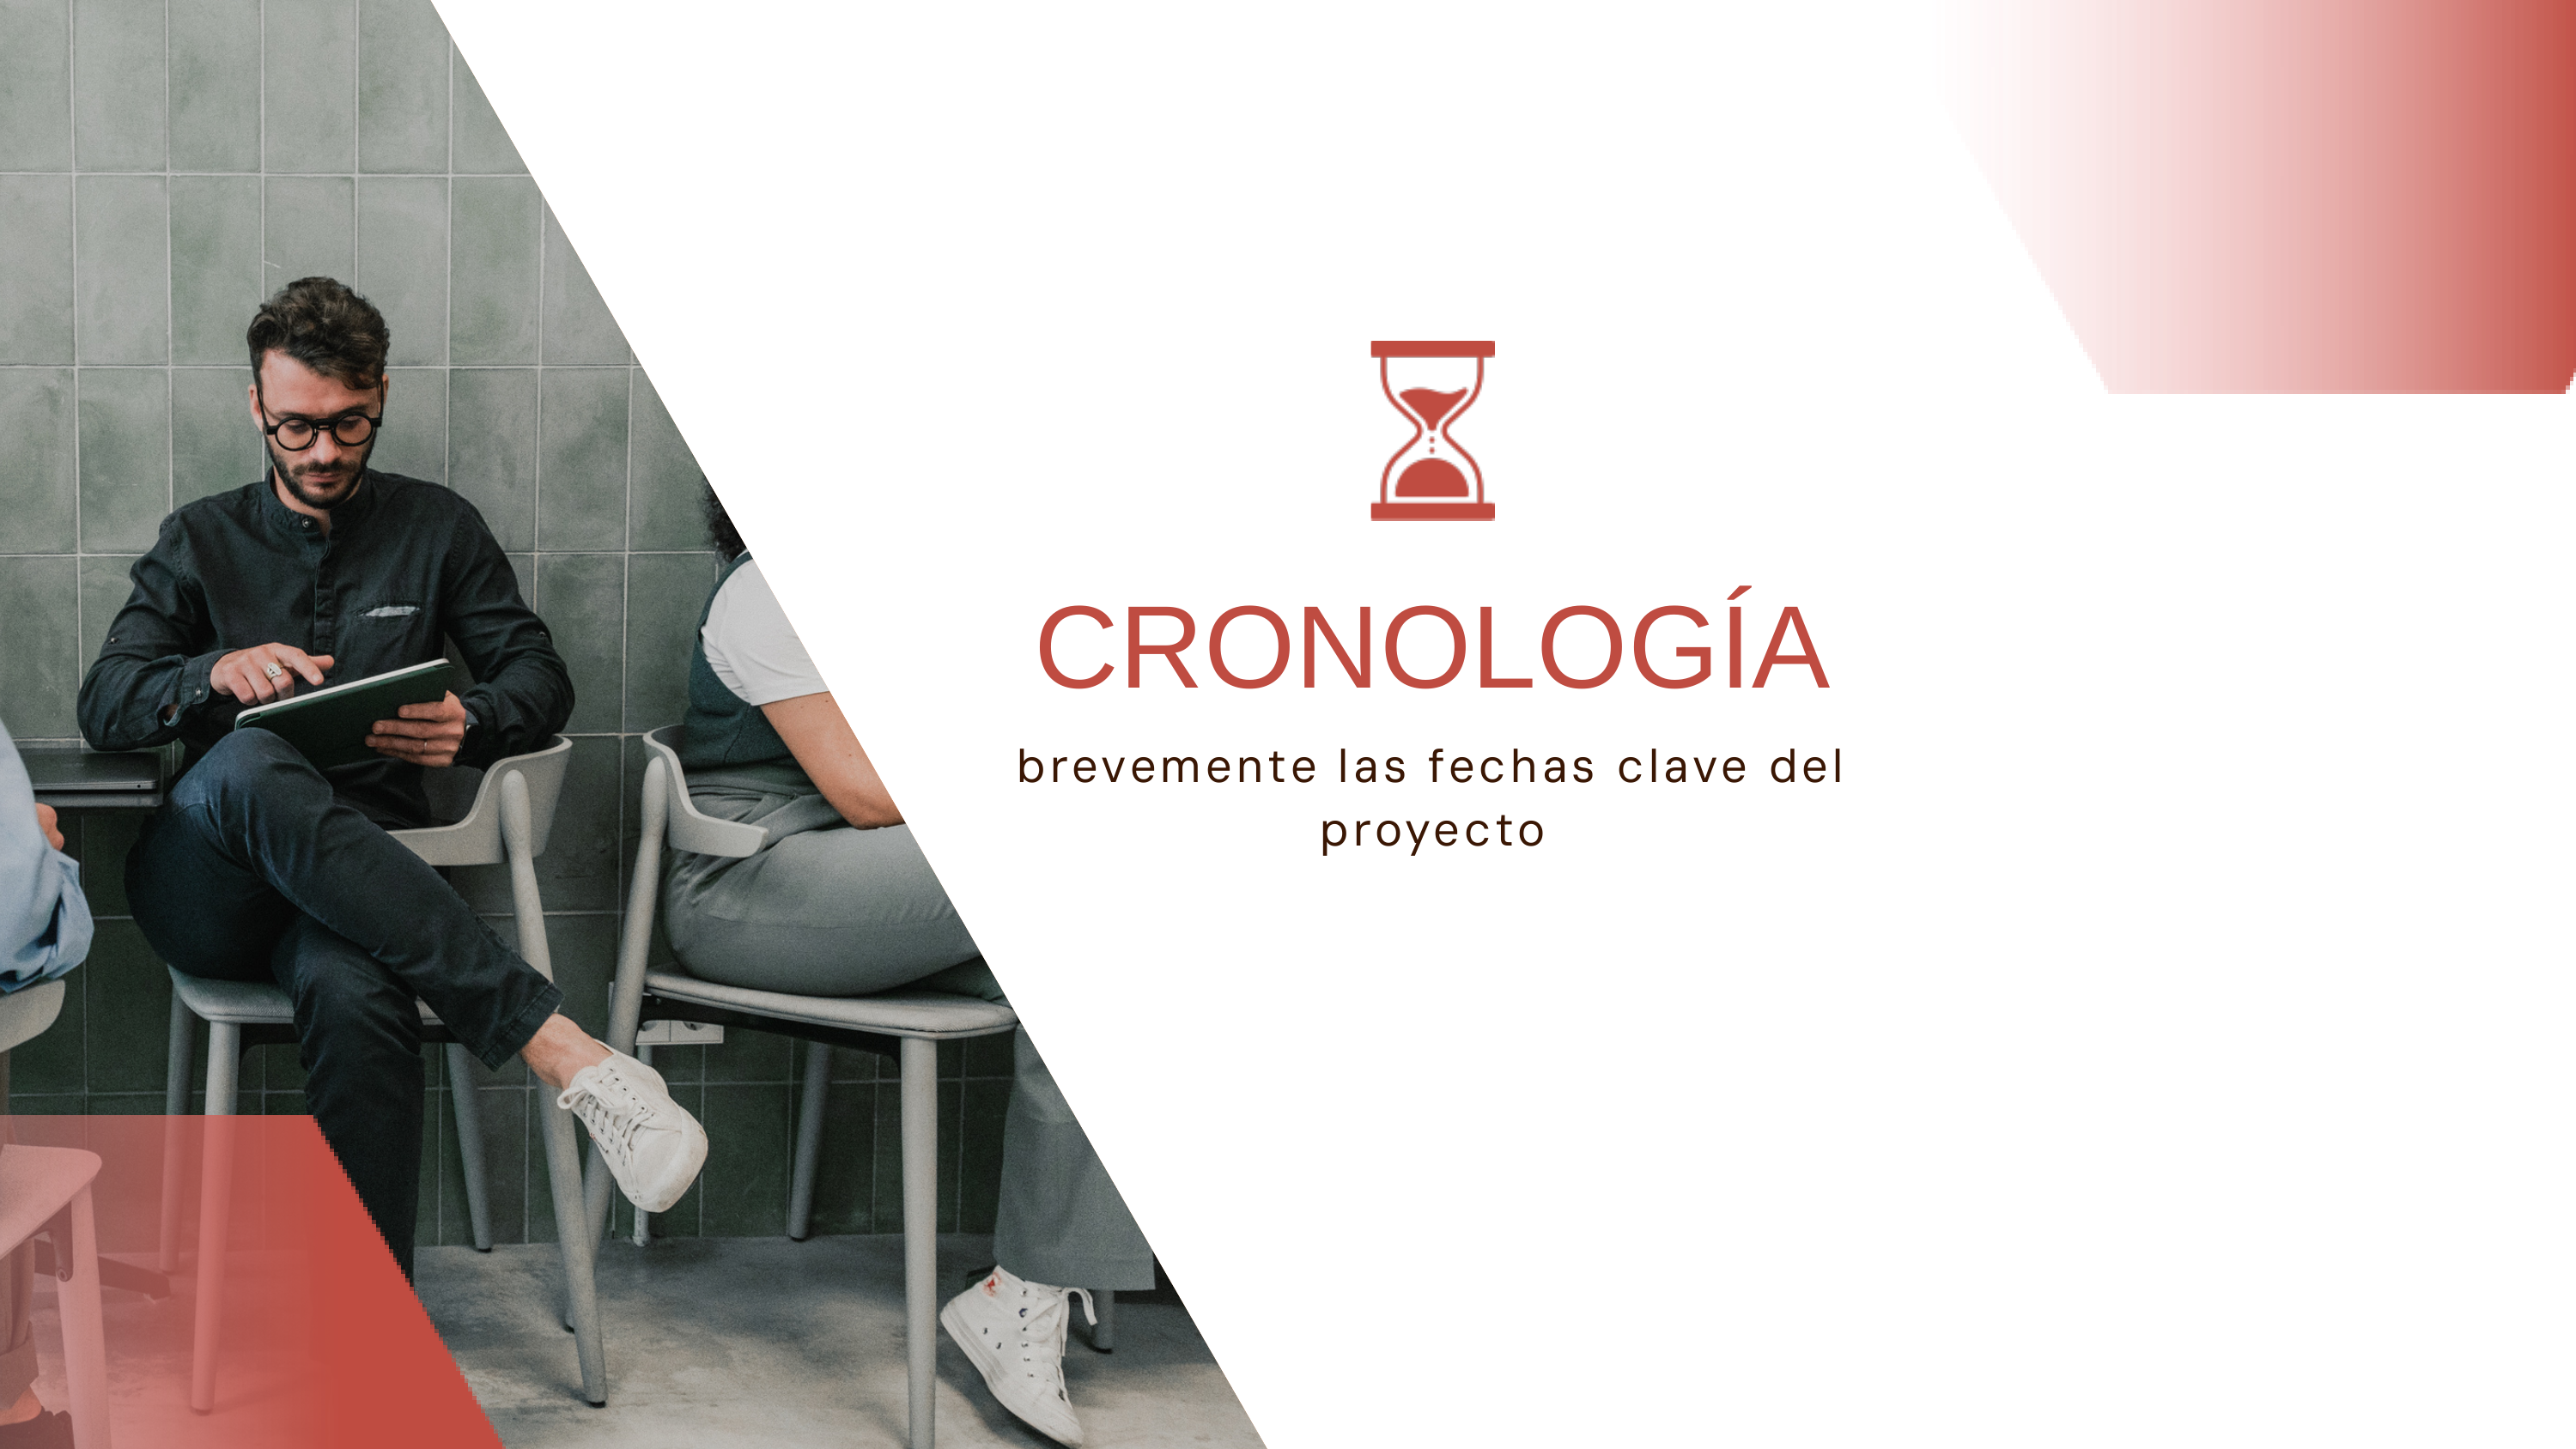

CRONOLOGÍA
brevemente las fechas clave del proyecto